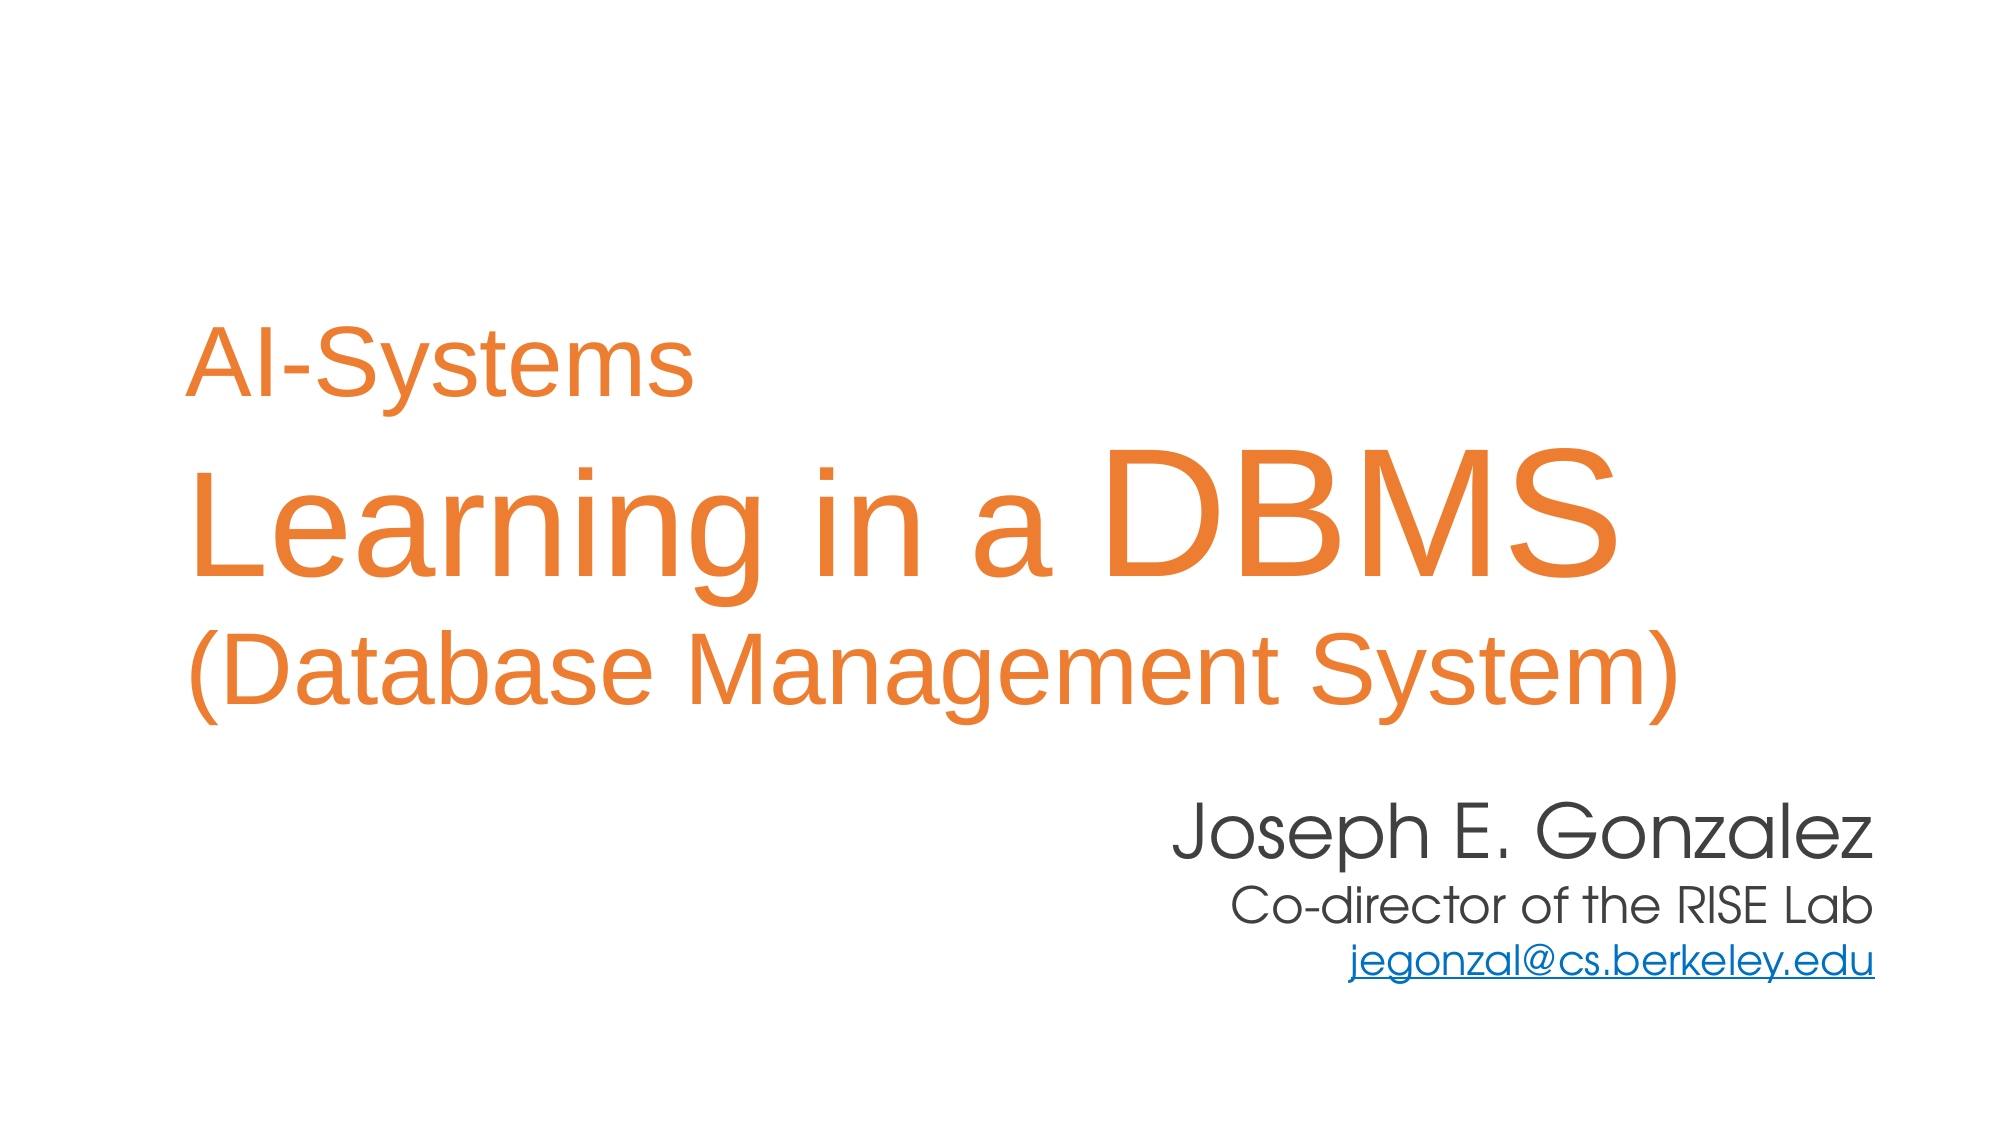

# AI-Systems Learning in a DBMS (Database Management System)
Joseph E. Gonzalez
Co-director of the RISE Lab
jegonzal@cs.berkeley.edu